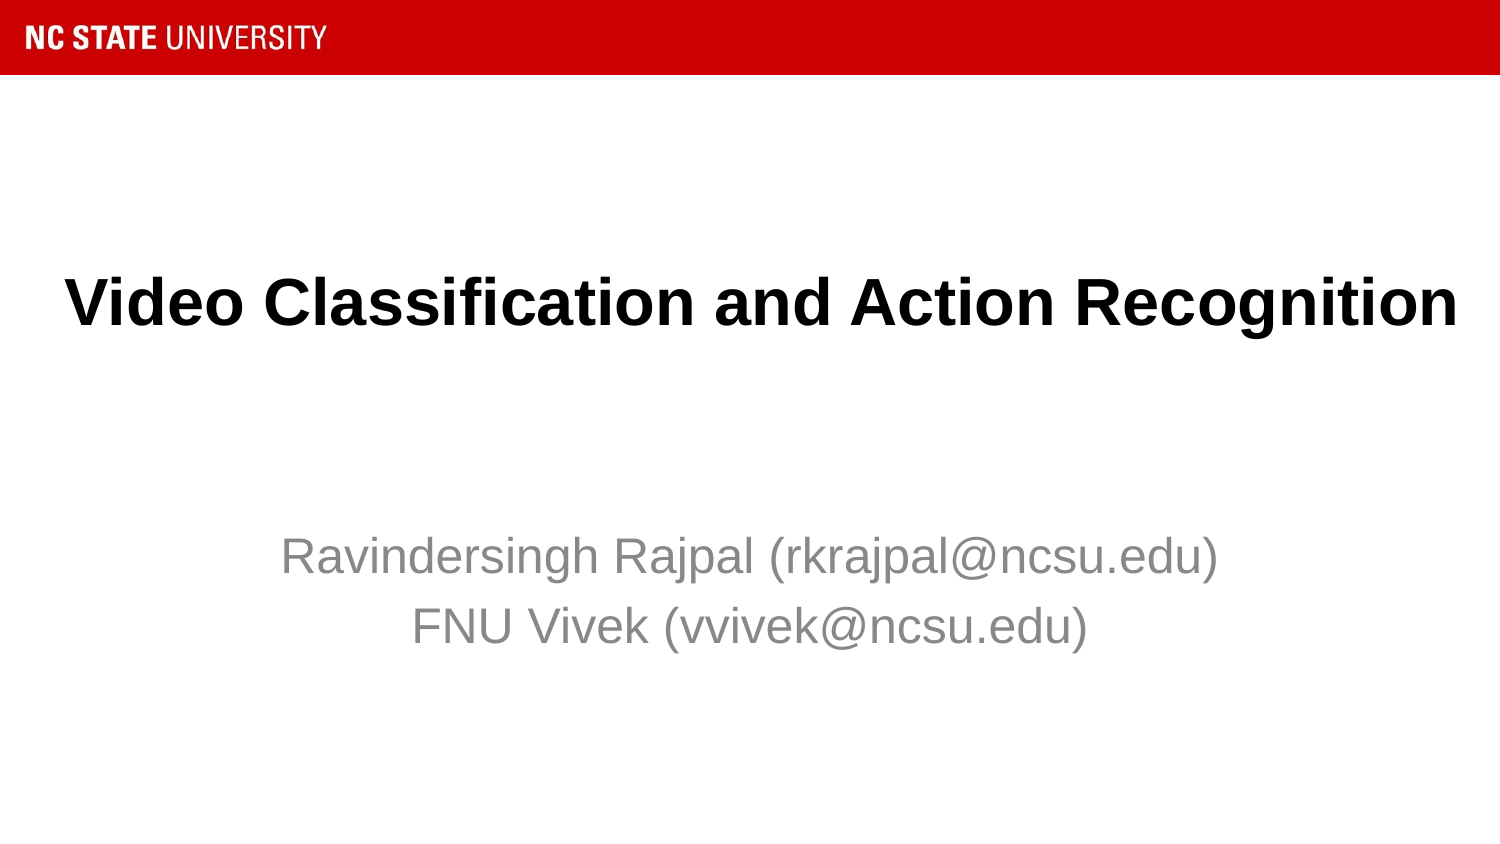

# Video Classification and Action Recognition
Ravindersingh Rajpal (rkrajpal@ncsu.edu)
FNU Vivek (vvivek@ncsu.edu)